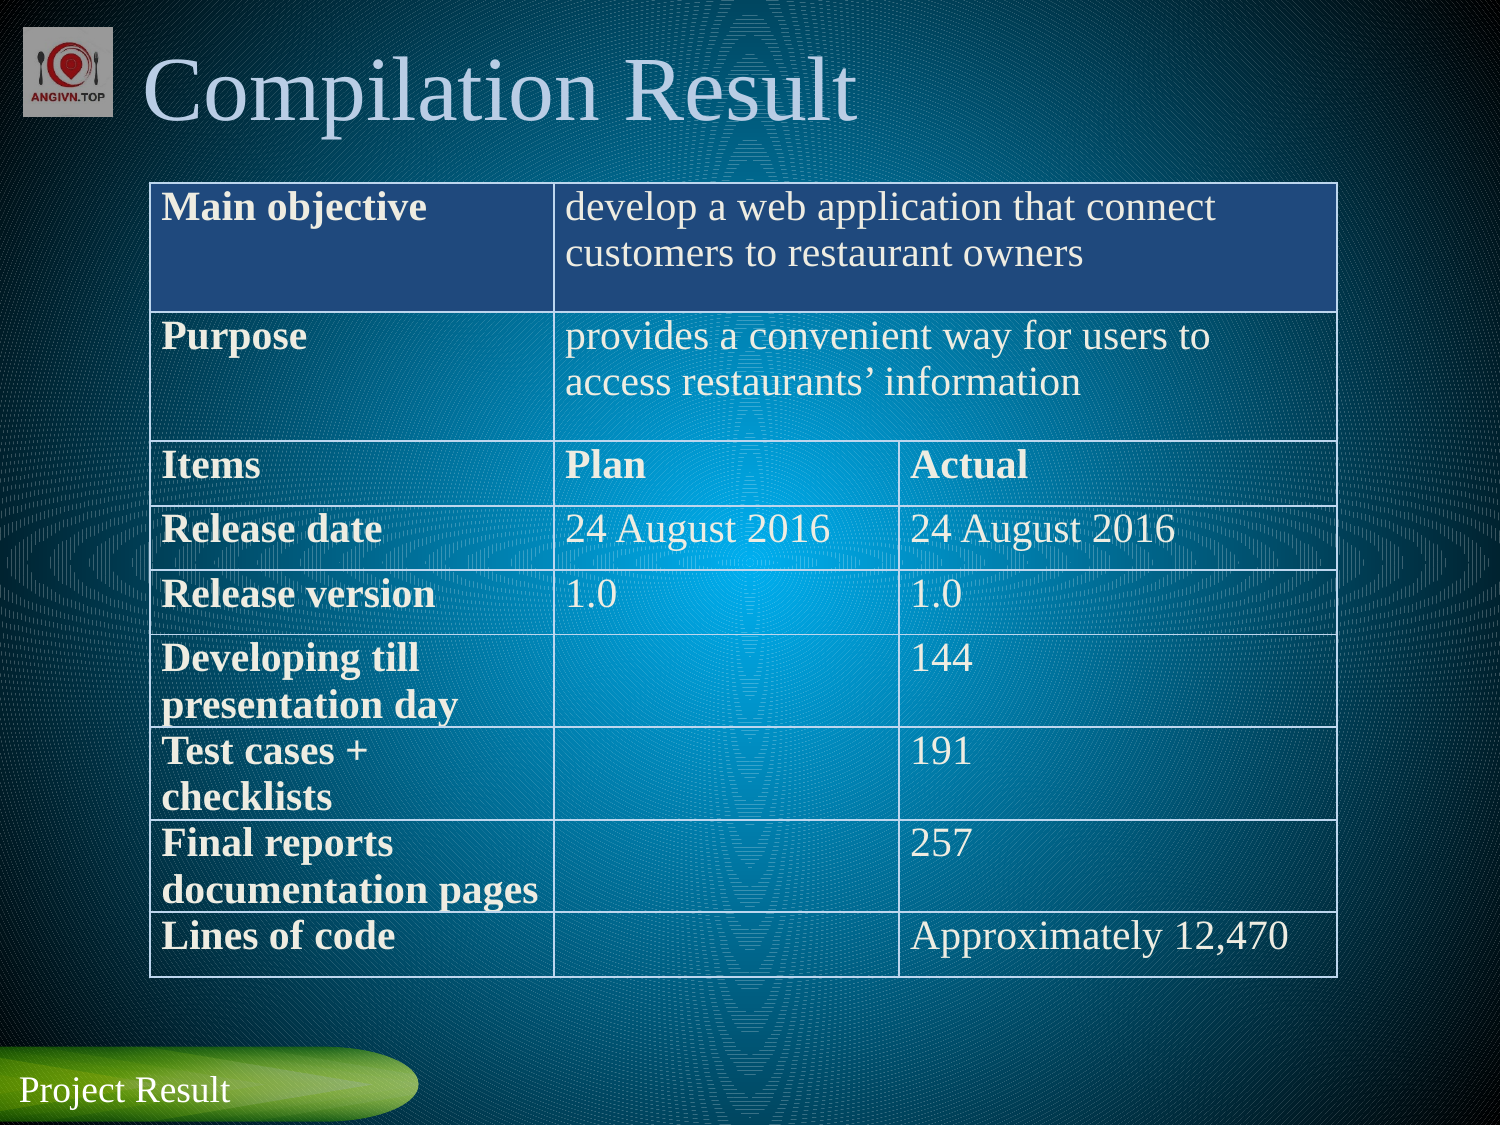

# Compilation Result
| Main objective | develop a web application that connect customers to restaurant owners |  |
| --- | --- | --- |
| Purpose | provides a convenient way for users to access restaurants’ information |  |
| Items | Plan | Actual |
| Release date | 24 August 2016 | 24 August 2016 |
| Release version | 1.0 | 1.0 |
| Developing till presentation day |  | 144 |
| Test cases + checklists |  | 191 |
| Final reports documentation pages |  | 257 |
| Lines of code |  | Approximately 12,470 |
Project Result